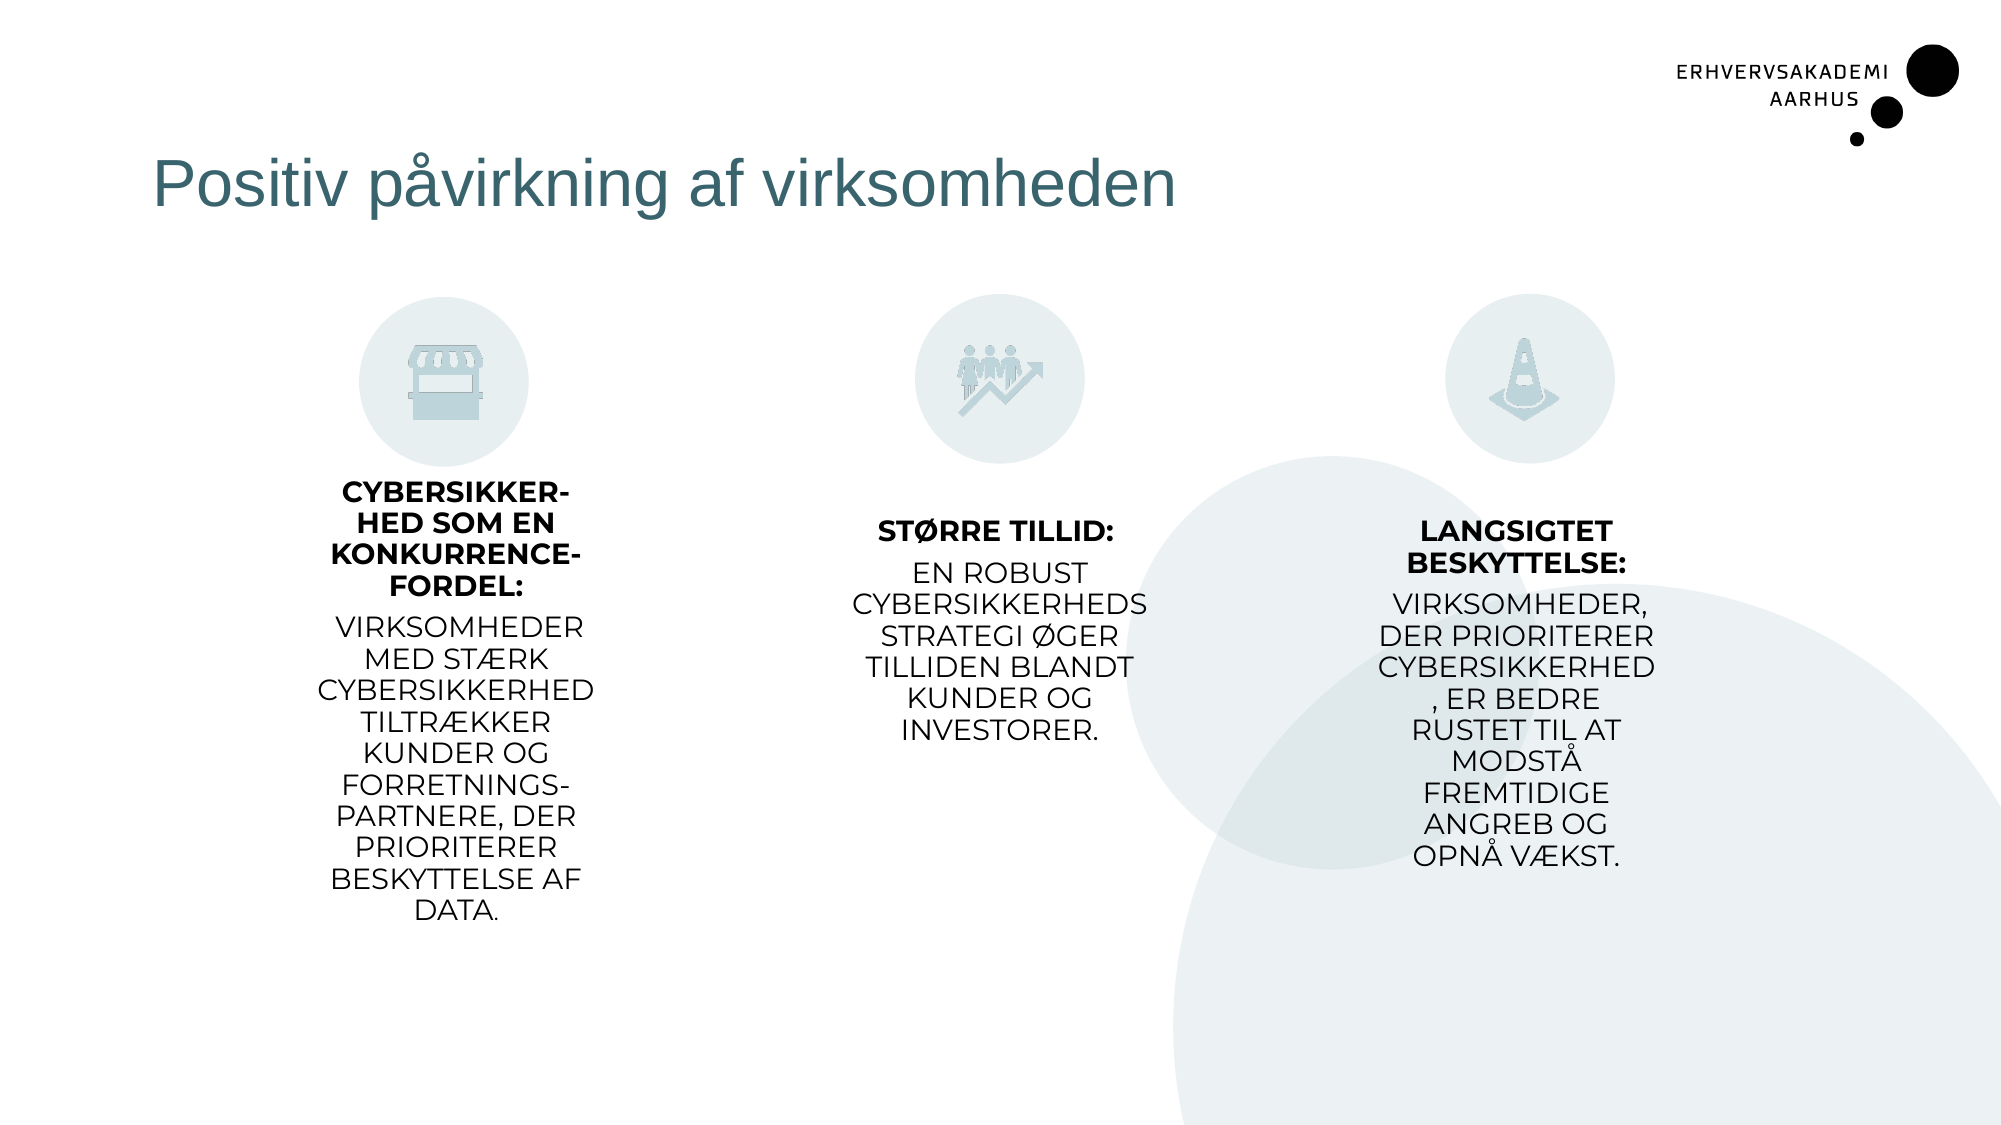

# Positiv påvirkning af virksomheden
Cybersikker-hed som en konkurrence-fordel:
 Virksomheder med stærk cybersikkerhed tiltrækker kunder og forretnings-partnere, der prioriterer beskyttelse af data.
Større tillid:
En robust cybersikkerheds strategi øger tilliden blandt kunder og investorer.
Langsigtet beskyttelse:
 Virksomheder, der prioriterer cybersikkerhed, er bedre rustet til at modstå fremtidige angreb og opnå vækst.